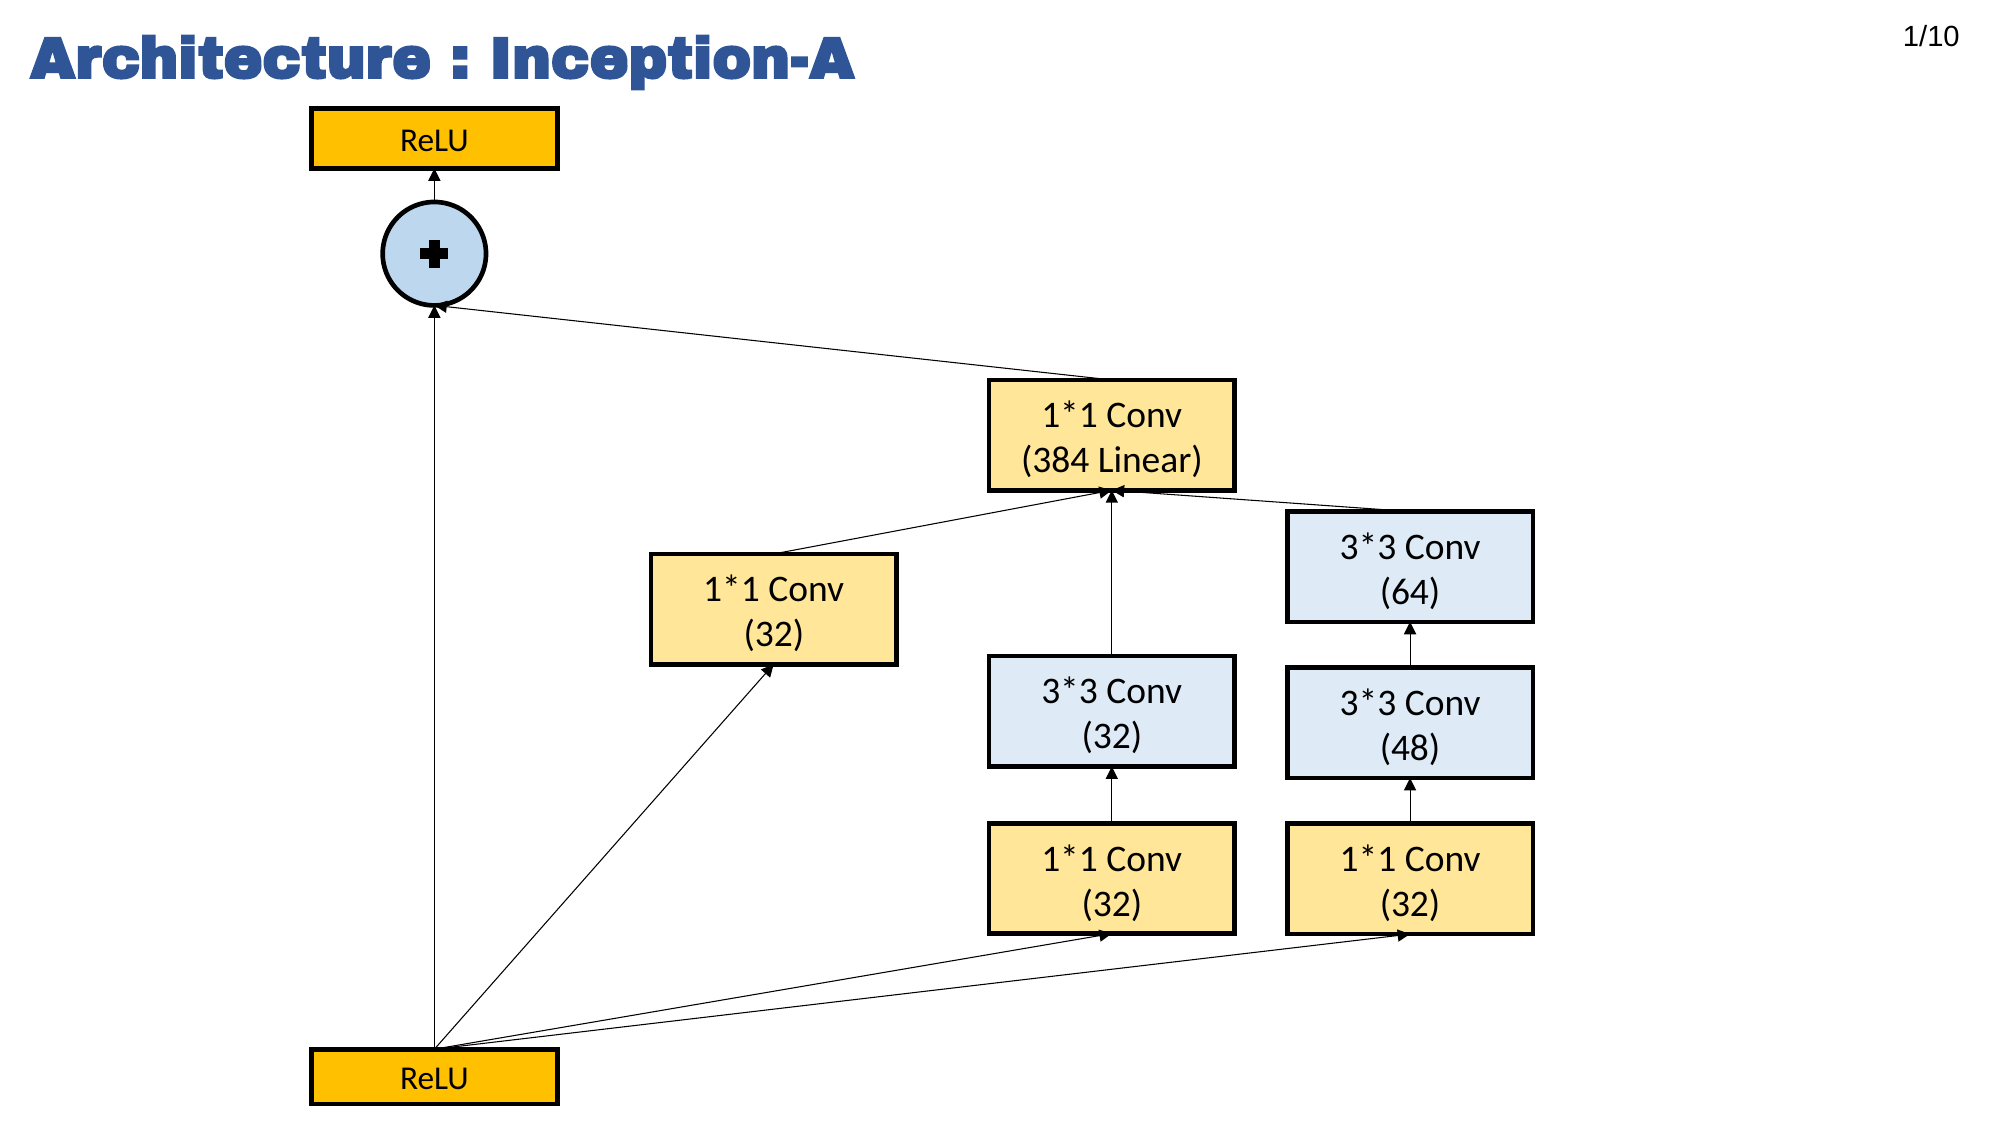

1/10
Architecture : Inception-A
ReLU

1*1 Conv
(384 Linear)
3*3 Conv
(64)
1*1 Conv
(32)
3*3 Conv
(32)
3*3 Conv
(48)
1*1 Conv
(32)
1*1 Conv
(32)
ReLU